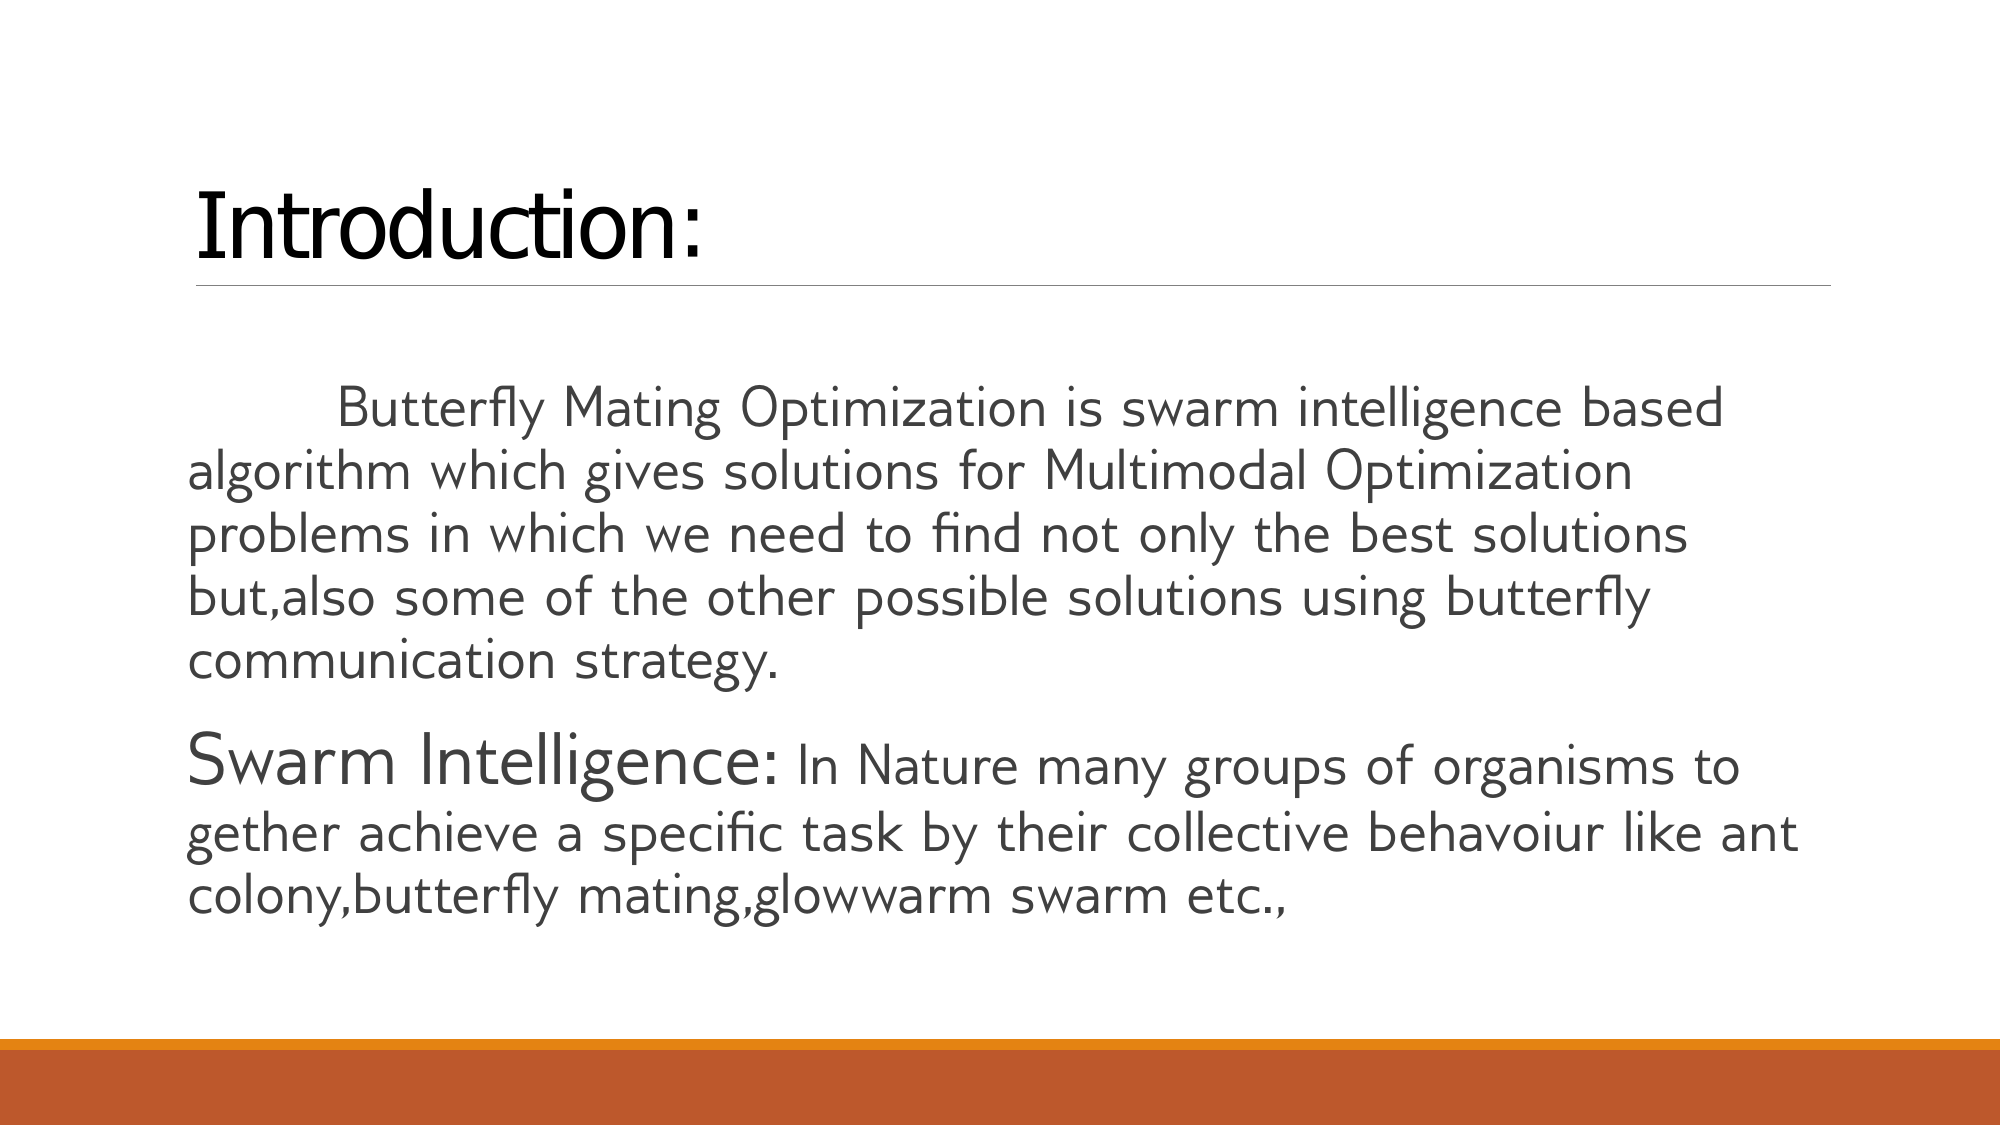

# Introduction:
	Butterfly Mating Optimization is swarm intelligence based algorithm which gives solutions for Multimodal Optimization problems in which we need to find not only the best solutions but,also some of the other possible solutions using butterfly communication strategy.
Swarm Intelligence: In Nature many groups of organisms to gether achieve a specific task by their collective behavoiur like ant colony,butterfly mating,glowwarm swarm etc.,